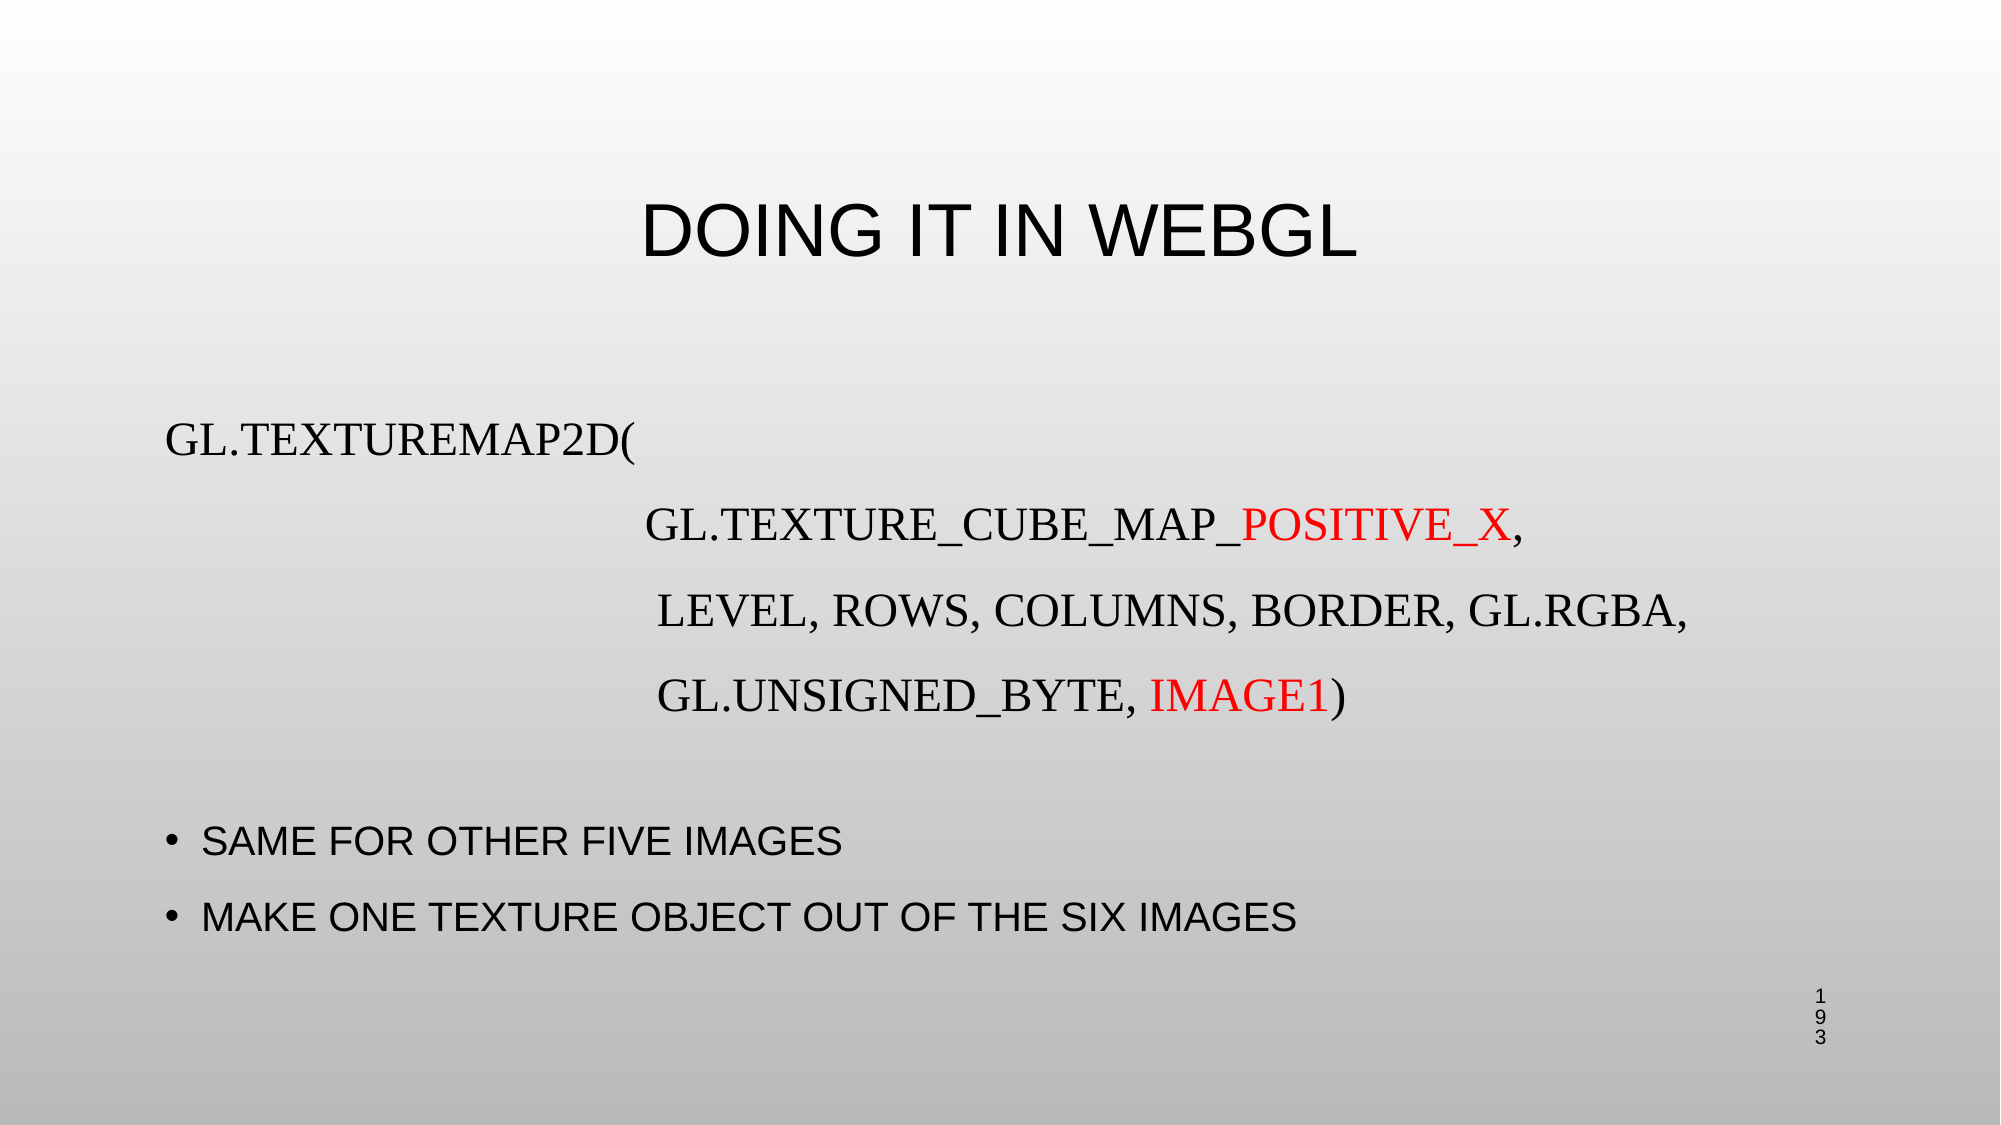

# Doing it in WebGL
gl.textureMap2D(
                                        gl.TEXTURE_CUBE_MAP_POSITIVE_X,
                                         level, rows, columns, border, gl.RGBA,
                                         gl.UNSIGNED_BYTE, image1)

Same for other five images
Make one texture object out of the six images

193